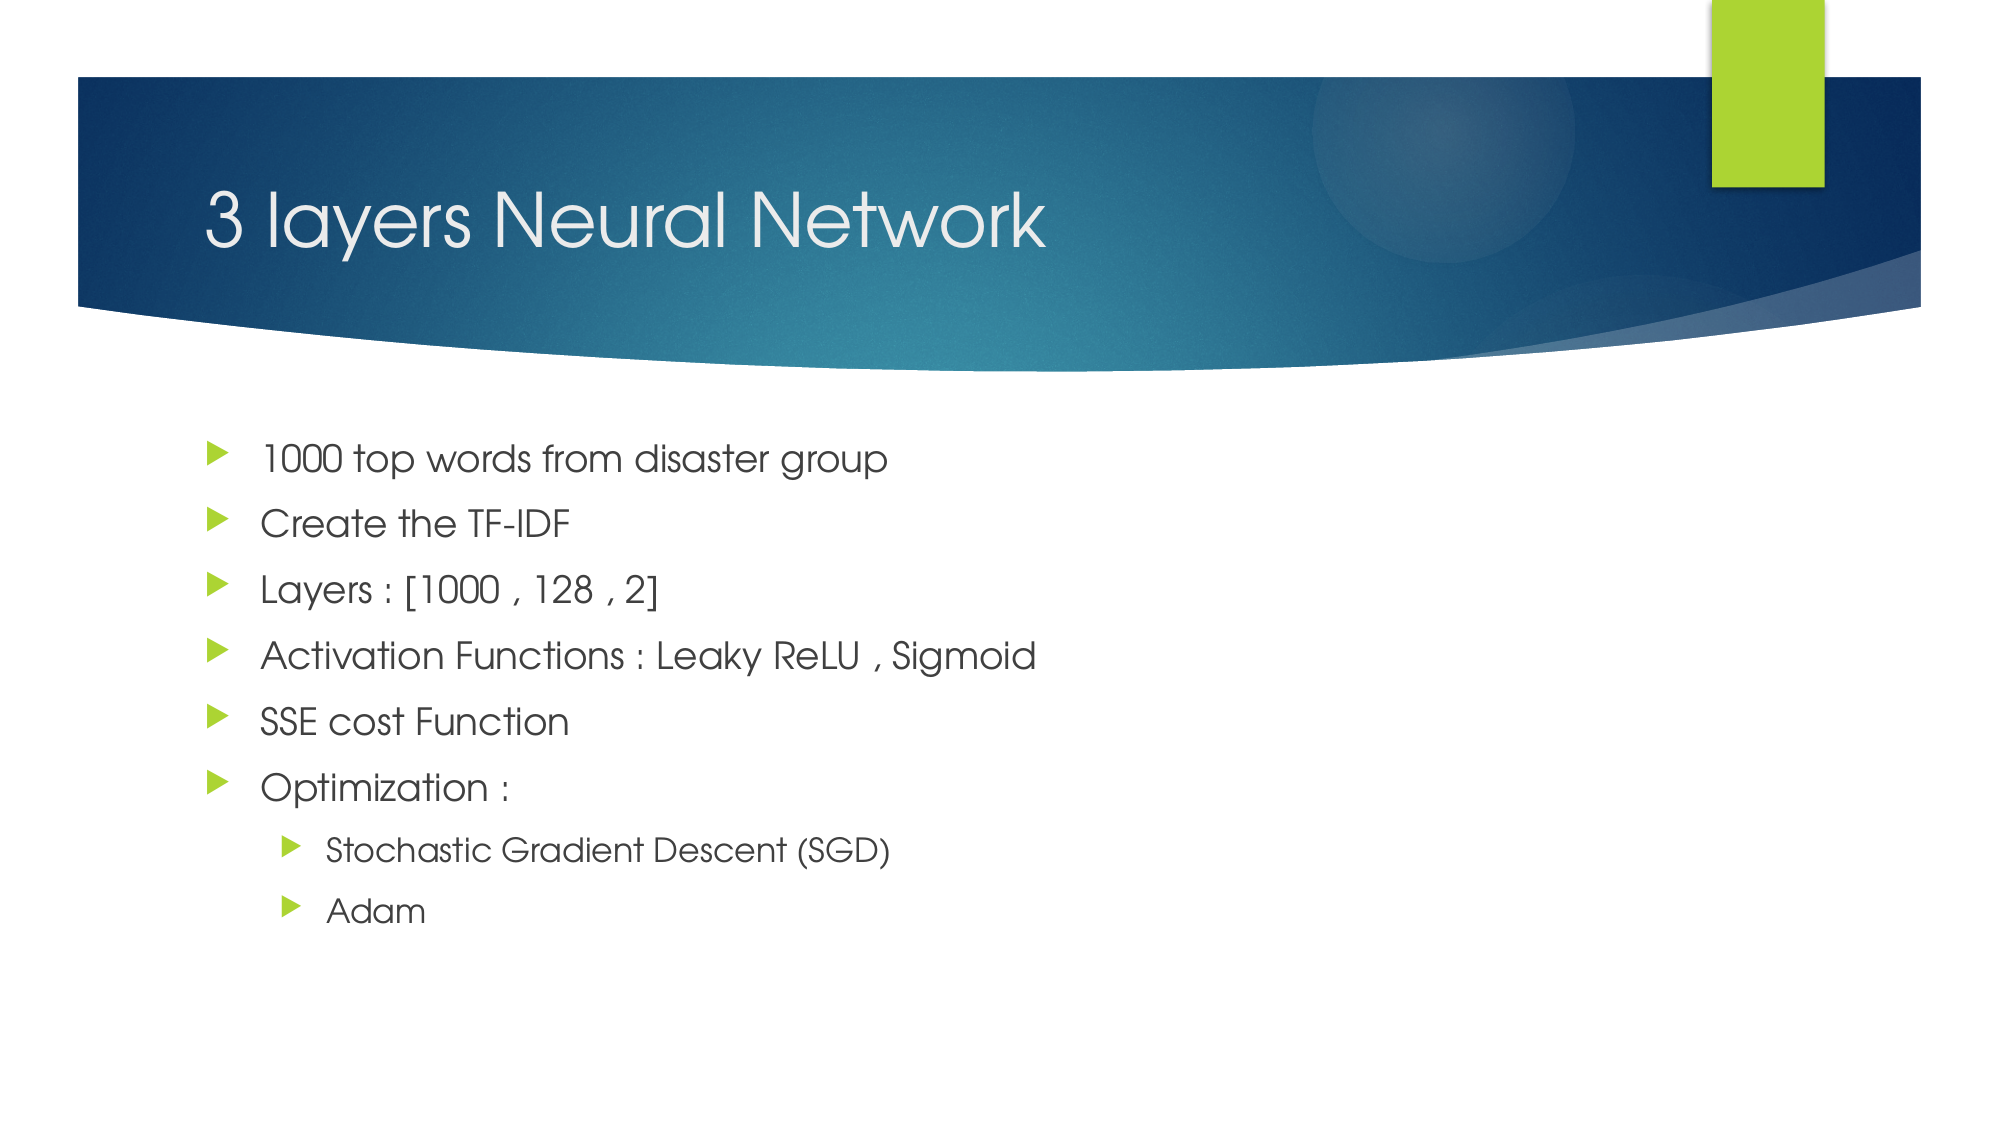

# 3 layers Neural Network
1000 top words from disaster group
Create the TF-IDF
Layers : [1000 , 128 , 2]
Activation Functions : Leaky ReLU , Sigmoid
SSE cost Function
Optimization :
Stochastic Gradient Descent (SGD)
Adam